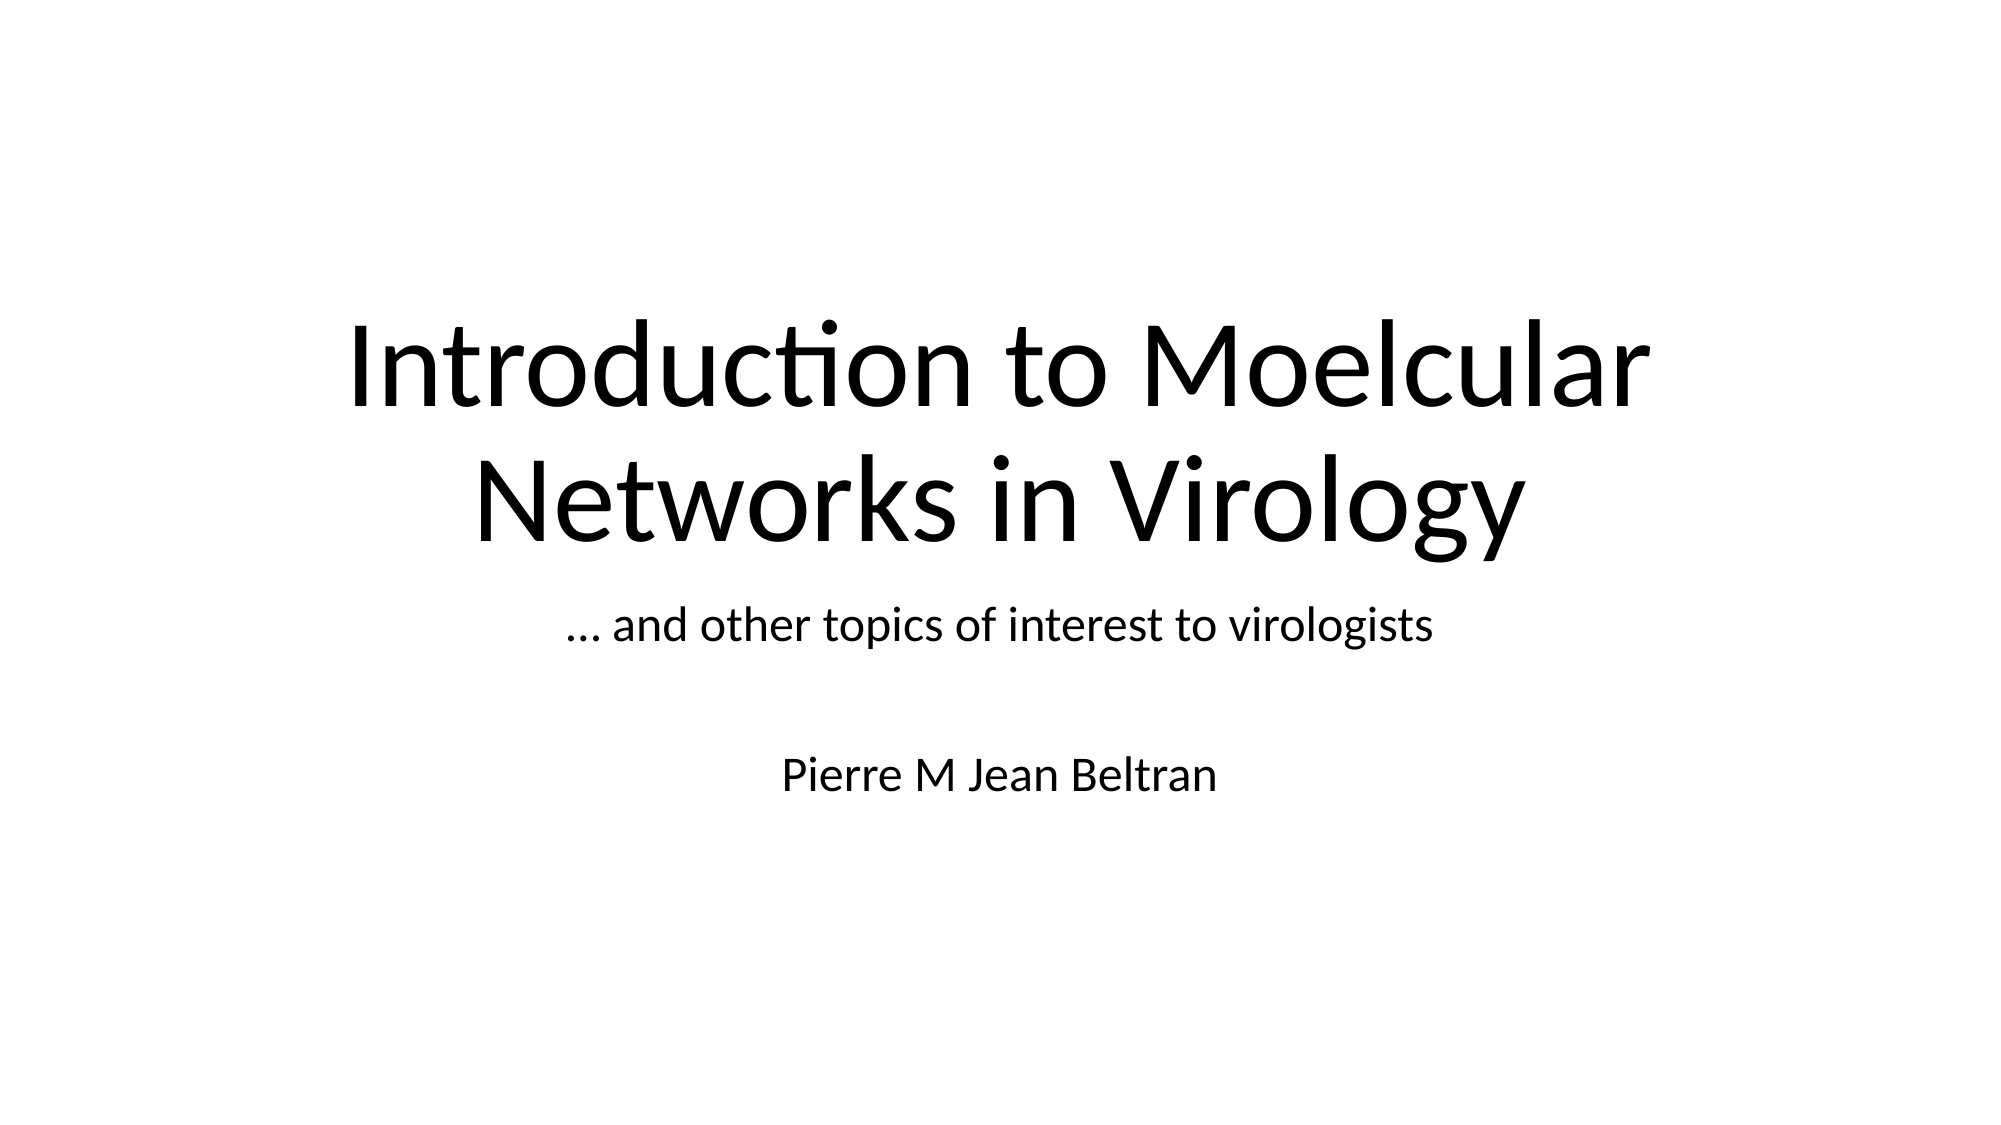

# Introduction to Moelcular Networks in Virology
… and other topics of interest to virologists

Pierre M Jean Beltran